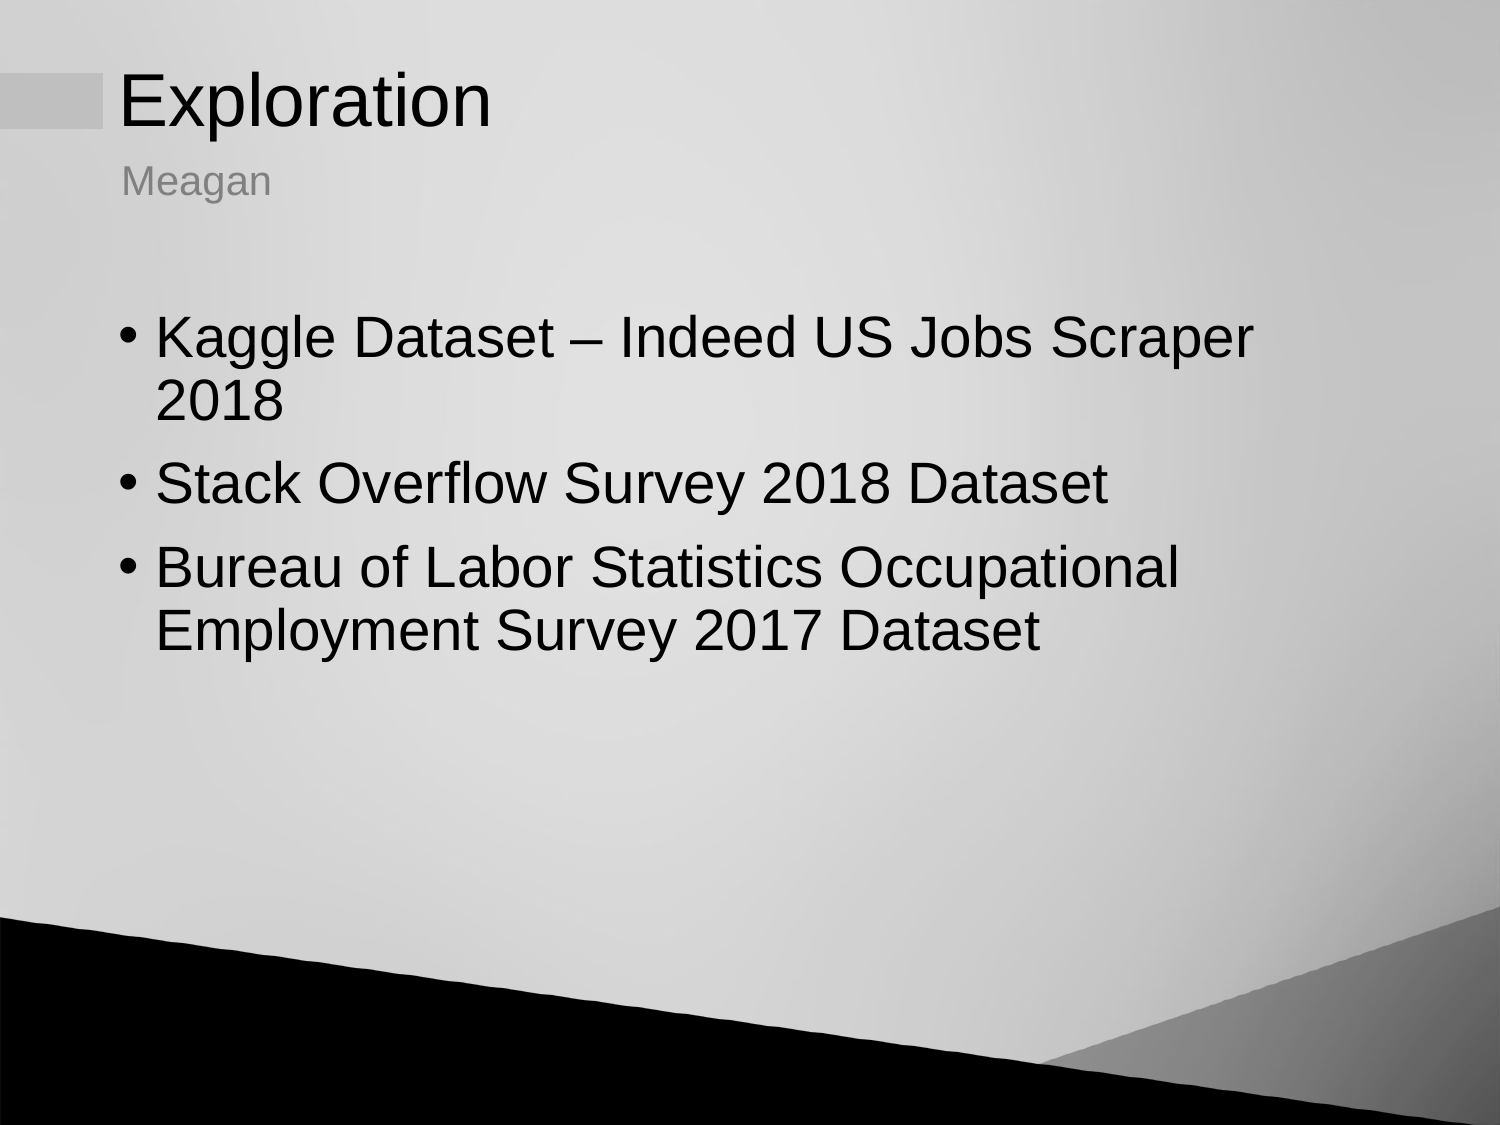

# Exploration
Meagan
Kaggle Dataset – Indeed US Jobs Scraper 2018
Stack Overflow Survey 2018 Dataset
Bureau of Labor Statistics Occupational Employment Survey 2017 Dataset